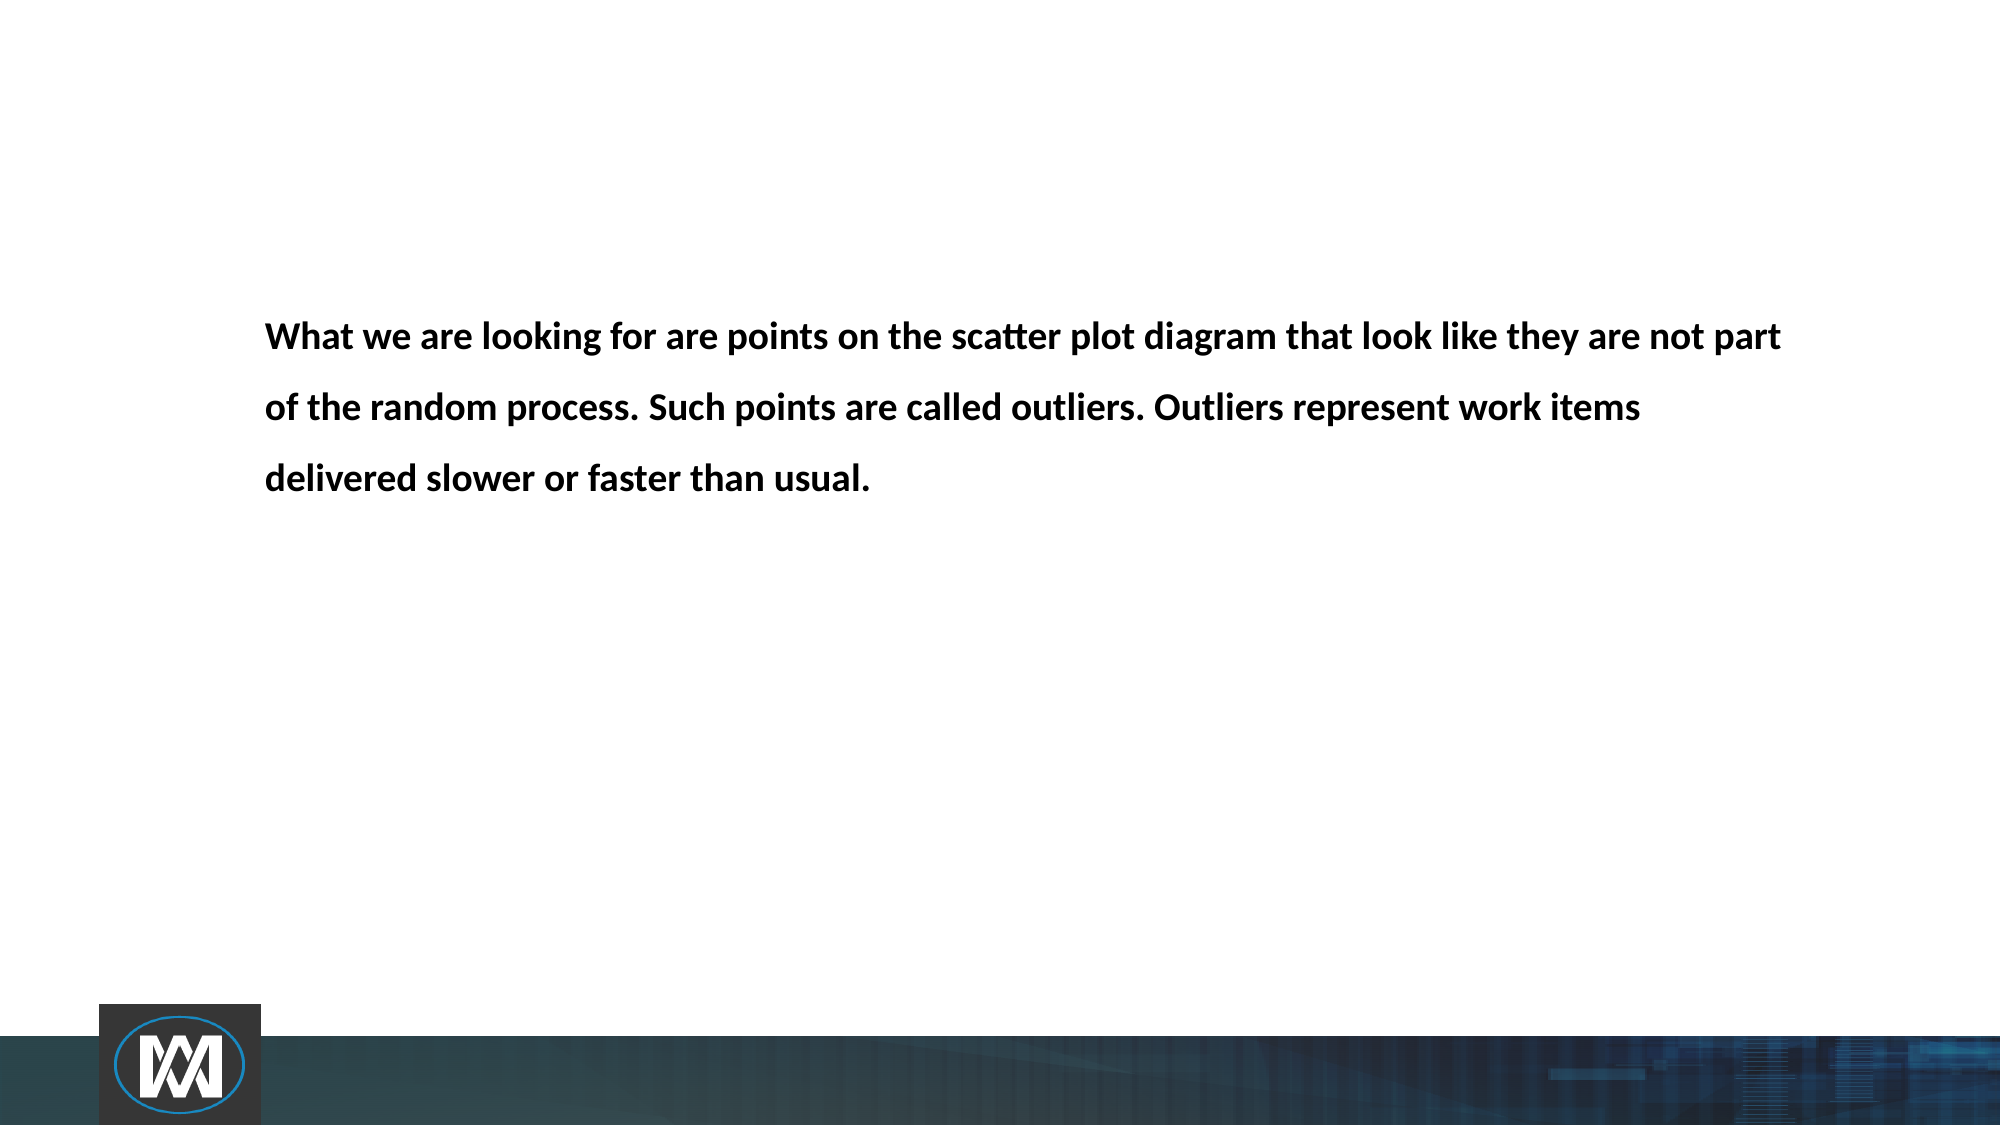

# What we are looking for are points on the scatter plot diagram that look like they are not part of the random process. Such points are called outliers. Outliers represent work items delivered slower or faster than usual.